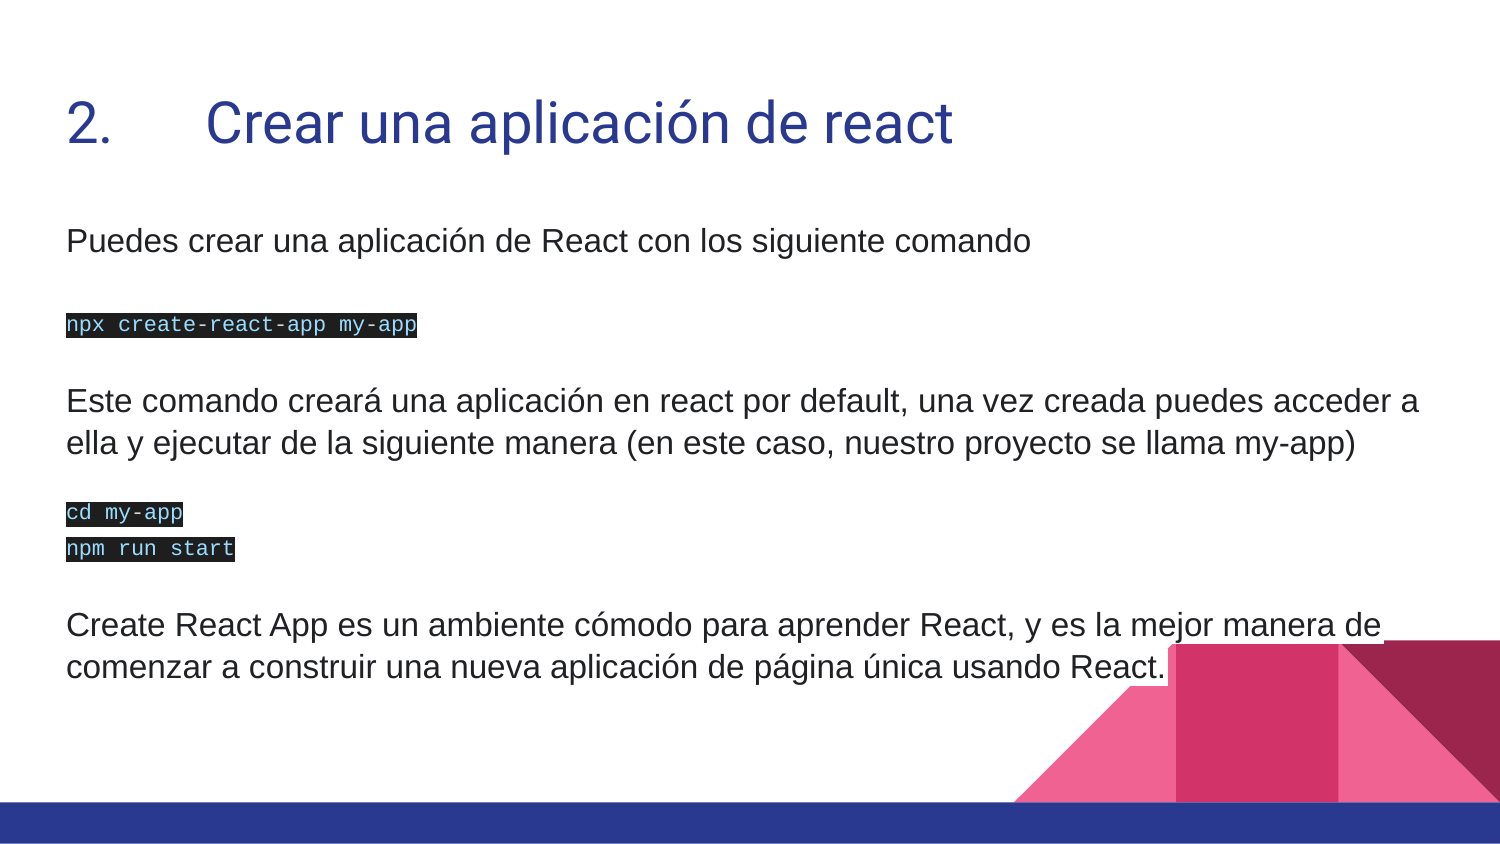

# 2.	Crear una aplicación de react
Puedes crear una aplicación de React con los siguiente comando

npx create-react-app my-app

Este comando creará una aplicación en react por default, una vez creada puedes acceder a ella y ejecutar de la siguiente manera (en este caso, nuestro proyecto se llama my-app)
cd my-app
npm run start

Create React App es un ambiente cómodo para aprender React, y es la mejor manera de comenzar a construir una nueva aplicación de página única usando React.